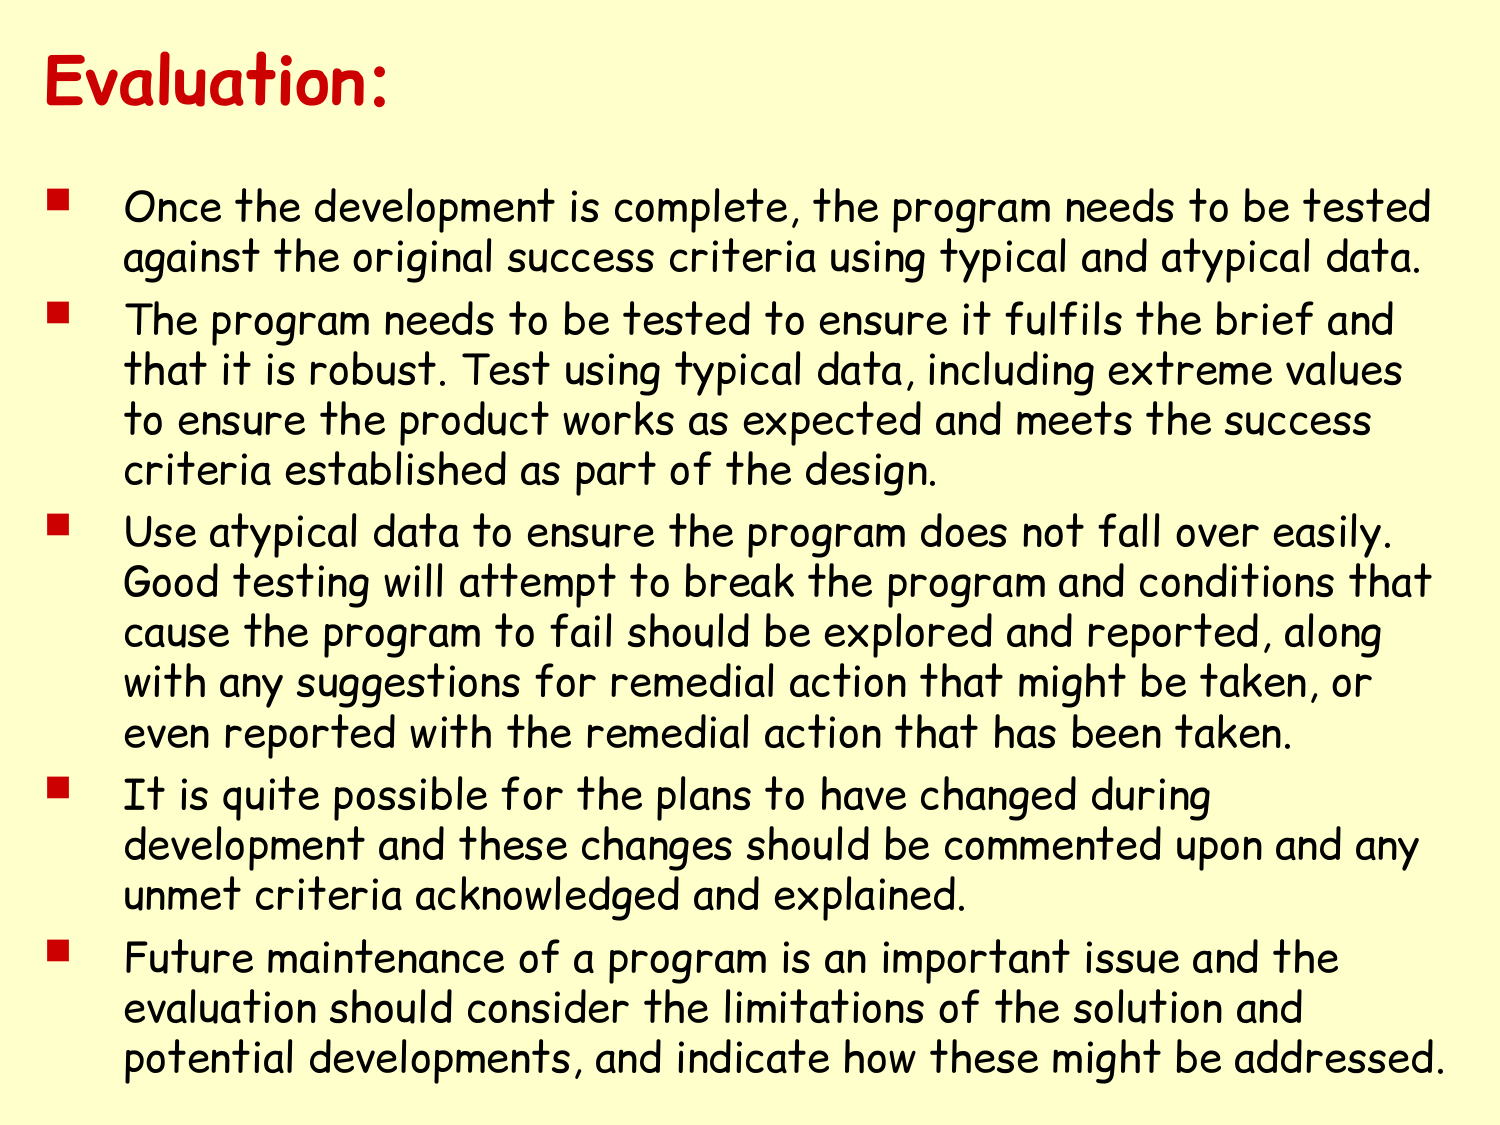

# Evaluation:
Once the development is complete, the program needs to be tested against the original success criteria using typical and atypical data.
The program needs to be tested to ensure it fulfils the brief and that it is robust. Test using typical data, including extreme values to ensure the product works as expected and meets the success criteria established as part of the design.
Use atypical data to ensure the program does not fall over easily. Good testing will attempt to break the program and conditions that cause the program to fail should be explored and reported, along with any suggestions for remedial action that might be taken, or even reported with the remedial action that has been taken.
It is quite possible for the plans to have changed during development and these changes should be commented upon and any unmet criteria acknowledged and explained.
Future maintenance of a program is an important issue and the evaluation should consider the limitations of the solution and potential developments, and indicate how these might be addressed.